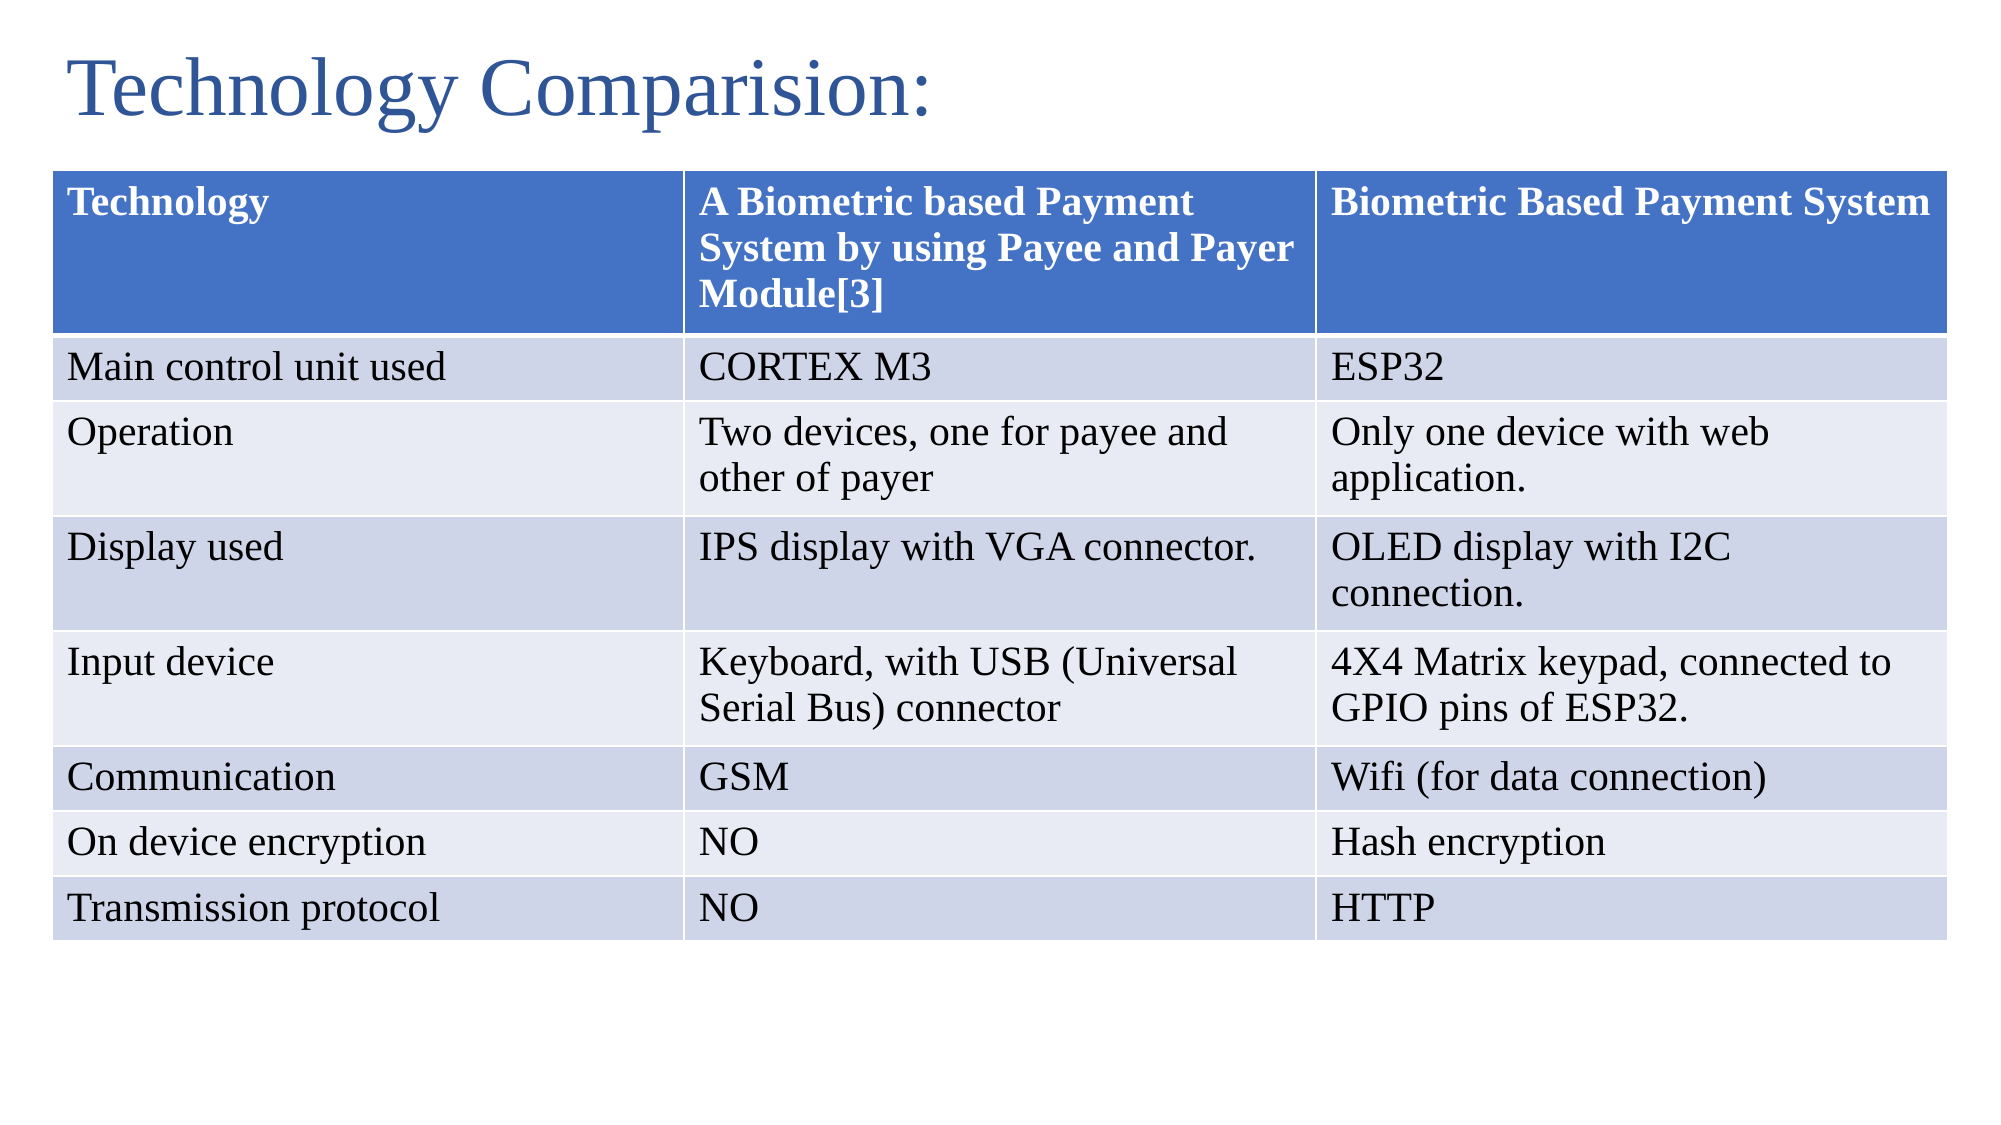

Technology Comparision:
| Technology | A Biometric based Payment System by using Payee and Payer Module[3] | Biometric Based Payment System |
| --- | --- | --- |
| Main control unit used | CORTEX M3 | ESP32 |
| Operation | Two devices, one for payee and other of payer | Only one device with web application. |
| Display used | IPS display with VGA connector. | OLED display with I2C connection. |
| Input device | Keyboard, with USB (Universal Serial Bus) connector | 4X4 Matrix keypad, connected to GPIO pins of ESP32. |
| Communication | GSM | Wifi (for data connection) |
| On device encryption | NO | Hash encryption |
| Transmission protocol | NO | HTTP |